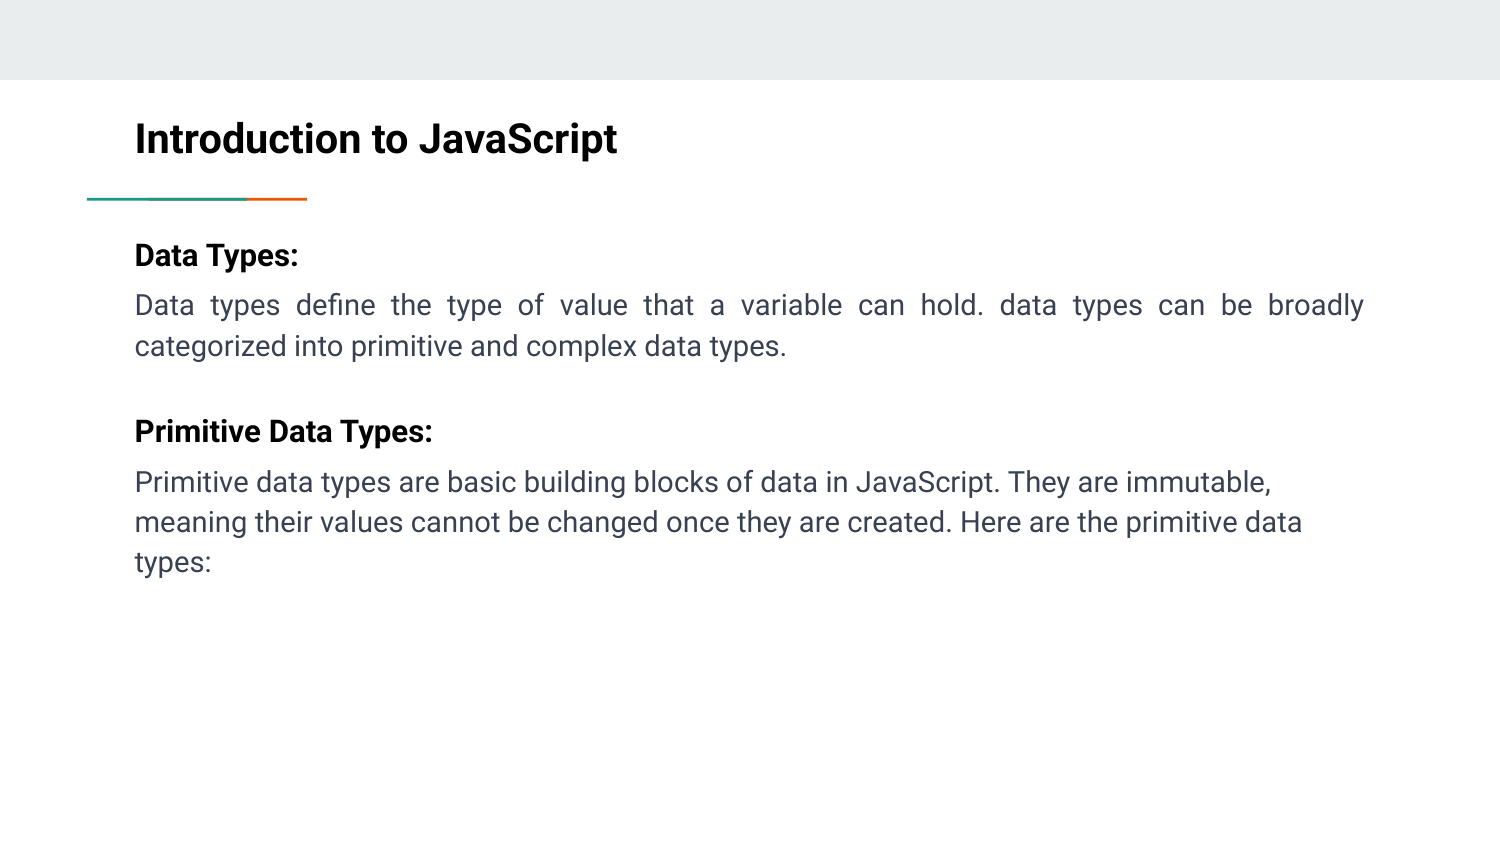

# Introduction to JavaScript

Data Types:
Data types define the type of value that a variable can hold. data types can be broadly categorized into primitive and complex data types.
Primitive Data Types:
Primitive data types are basic building blocks of data in JavaScript. They are immutable, meaning their values cannot be changed once they are created. Here are the primitive data types: